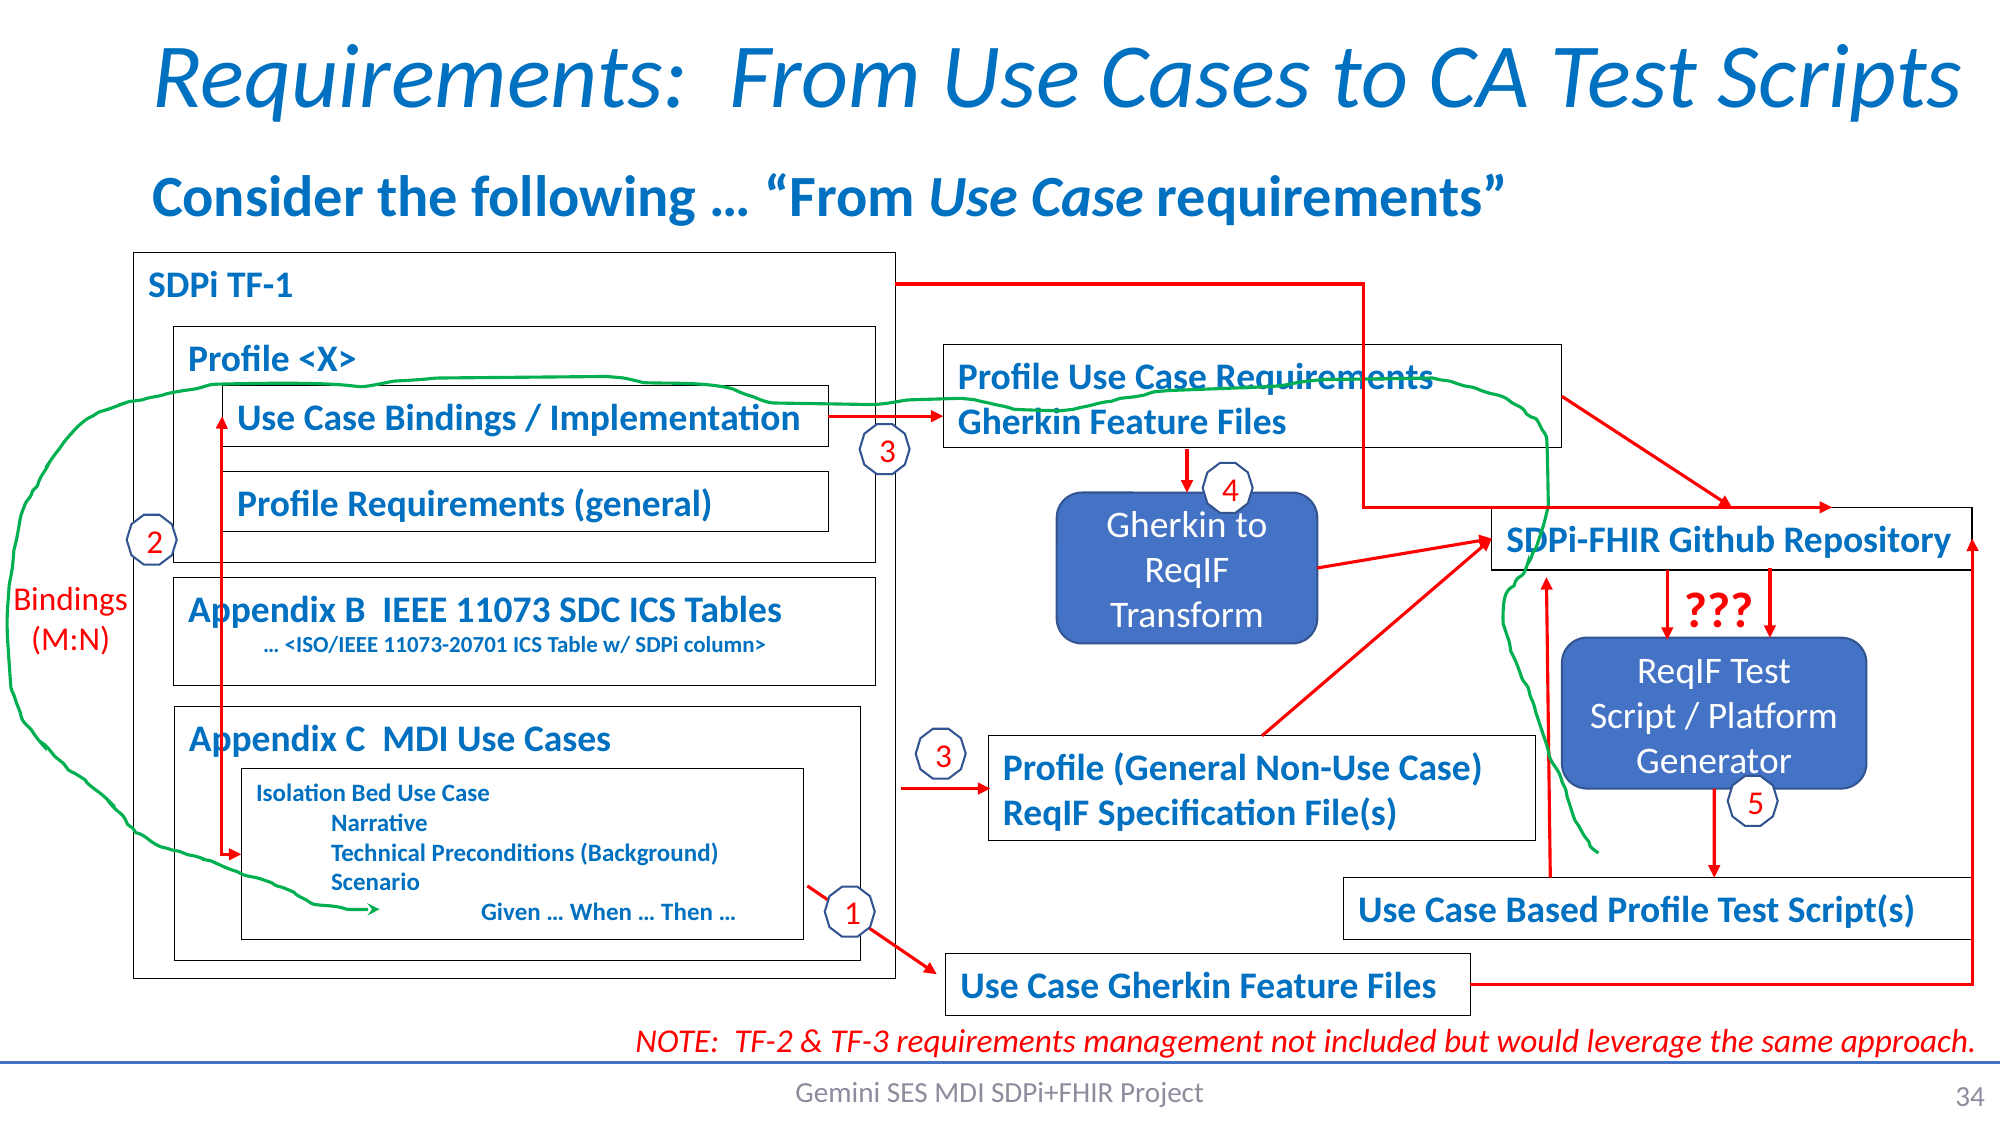

# Requirements:  From Use Cases to CA Test Scripts
Consider the following … “From Use Case requirements”
SDPi TF-1
Profile <X>
Use Case Bindings / Implementation
Profile Requirements (general)
Appendix B  IEEE 11073 SDC ICS Tables
… <ISO/IEEE 11073-20701 ICS Table w/ SDPi column>
Appendix C  MDI Use Cases
Isolation Bed Use Case
Narrative
Technical Preconditions (Background)
Scenario
	Given … When … Then …
Profile Use Case Requirements Gherkin Feature Files

3
4
Gherkin to ReqIF Transform
SDPi-FHIR Github Repository
2
Bindings
(M:N)
???
ReqIF Test Script / Platform Generator
3
Profile (General Non-Use Case) ReqIF Specification File(s)
5
Use Case Based Profile Test Script(s)
1
Use Case Gherkin Feature Files
NOTE:  TF-2 & TF-3 requirements management not included but would leverage the same approach.
Gemini SES MDI SDPi+FHIR Project
34